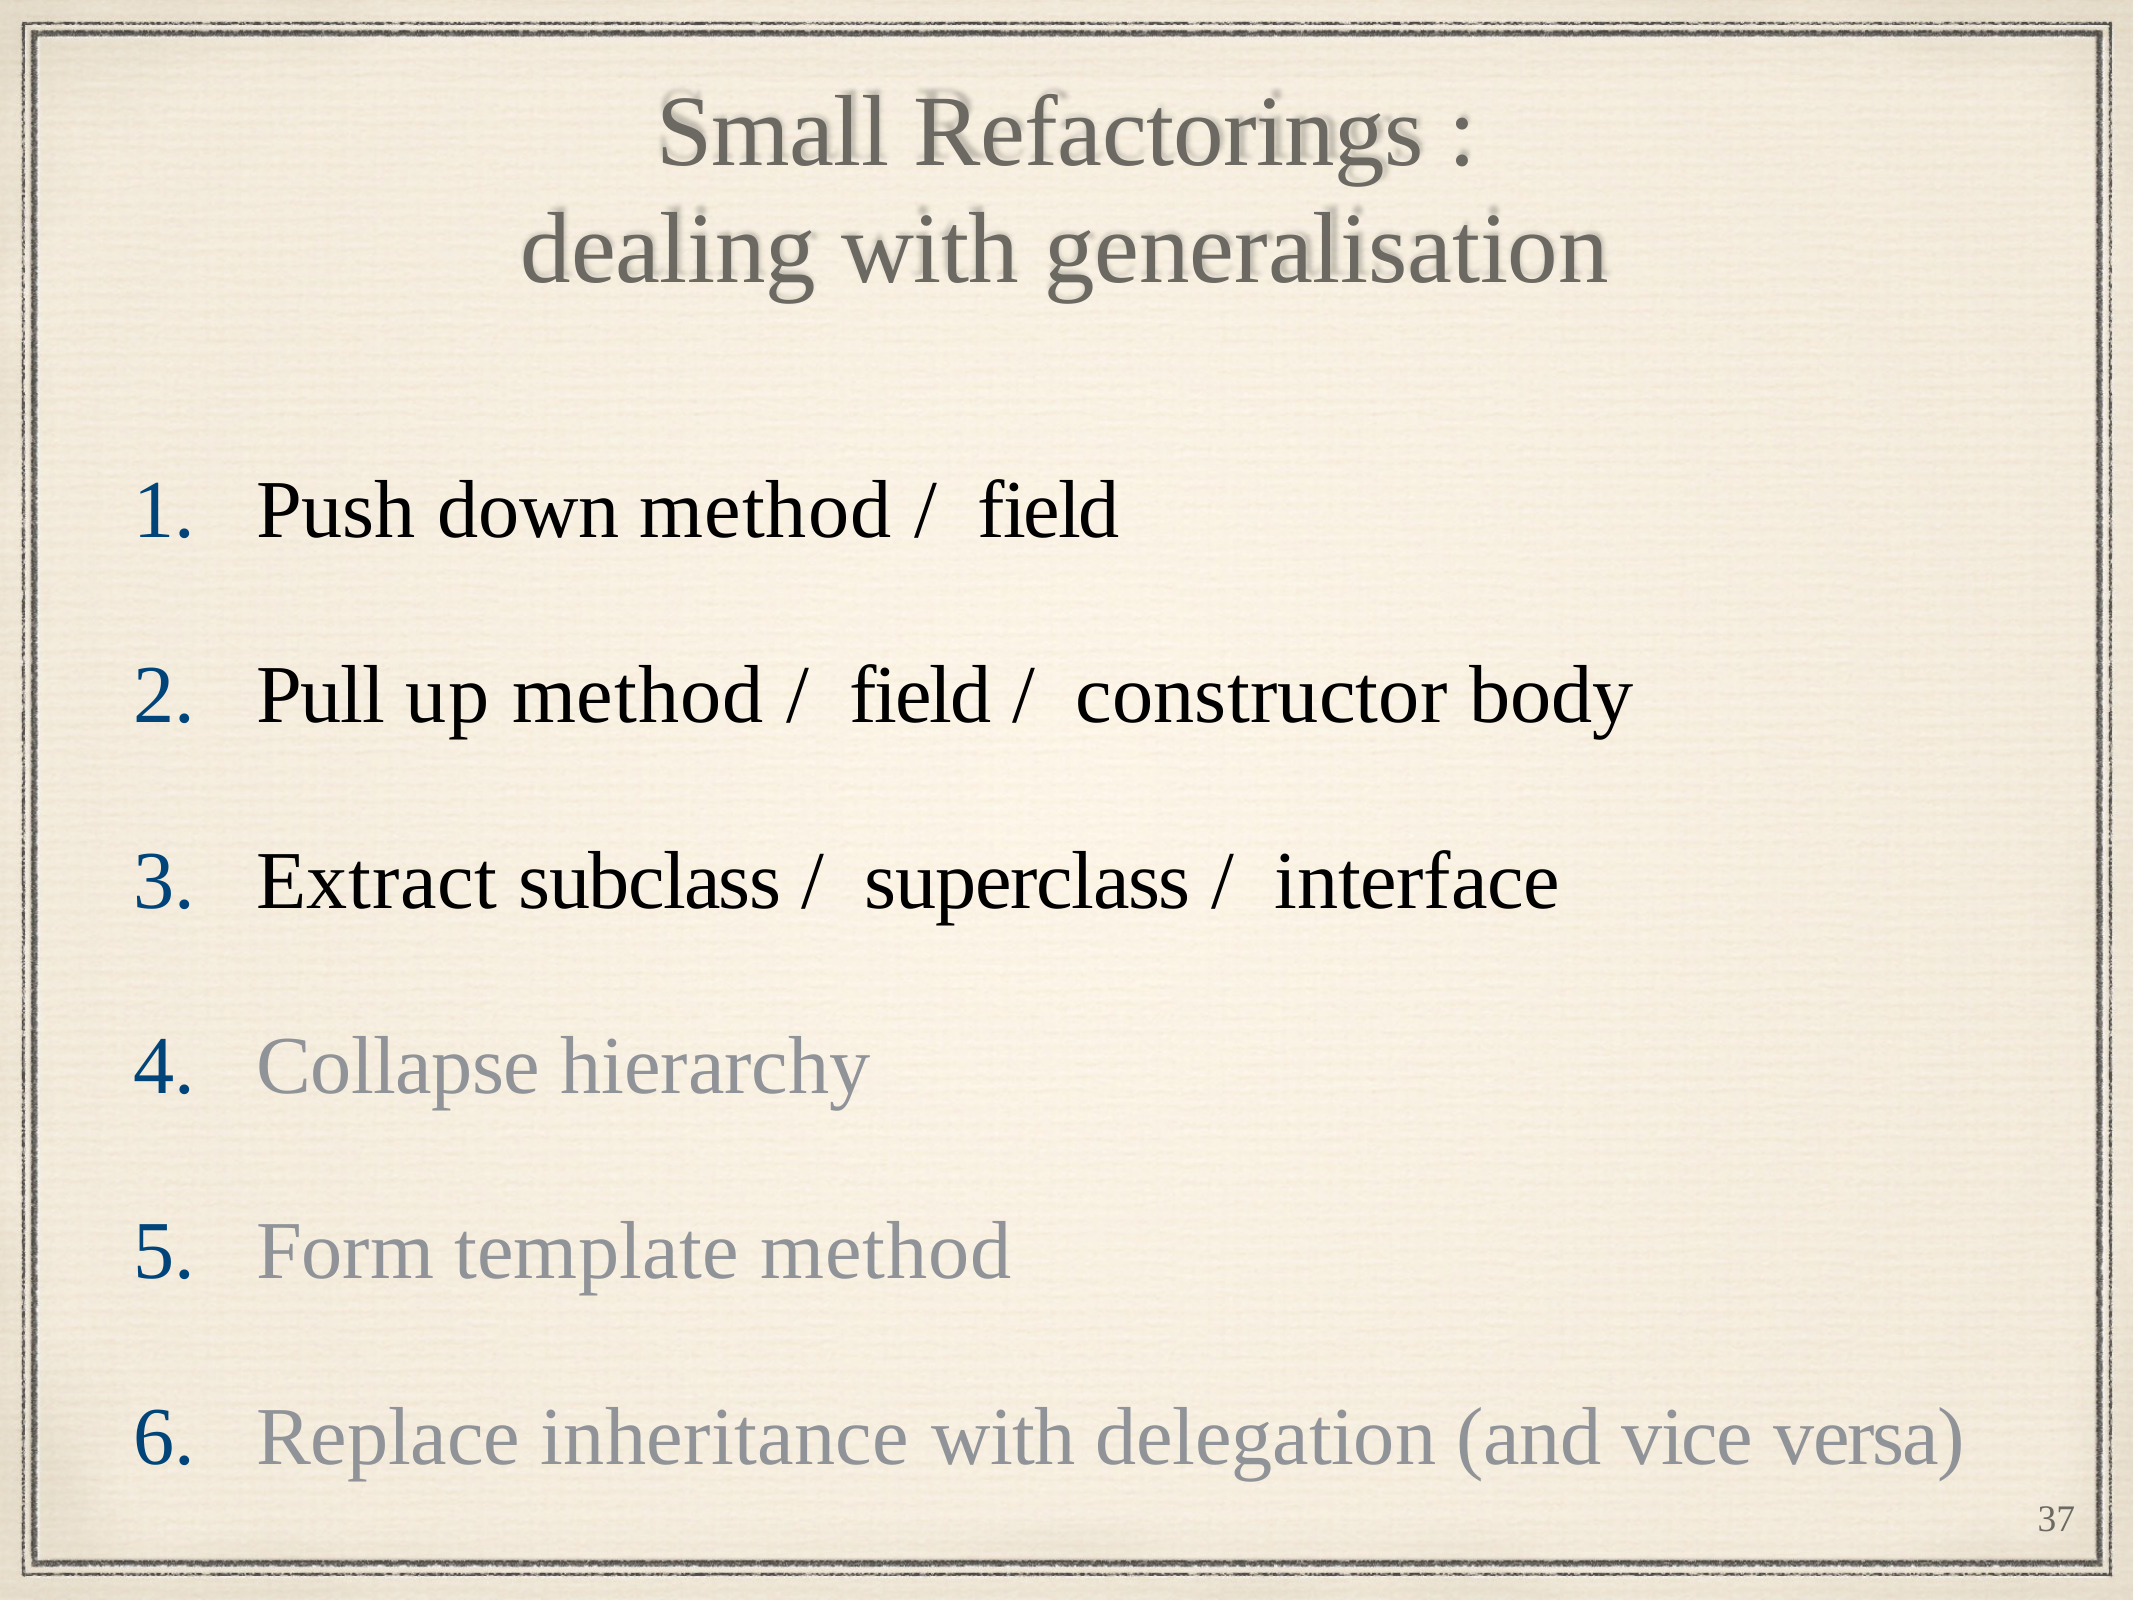

# Small Refactorings :  dealing with generalisation
Push down method / field
Pull up method / field / constructor body
Extract subclass / superclass / interface
Collapse hierarchy
Form template method
Replace inheritance with delegation (and vice versa)
37